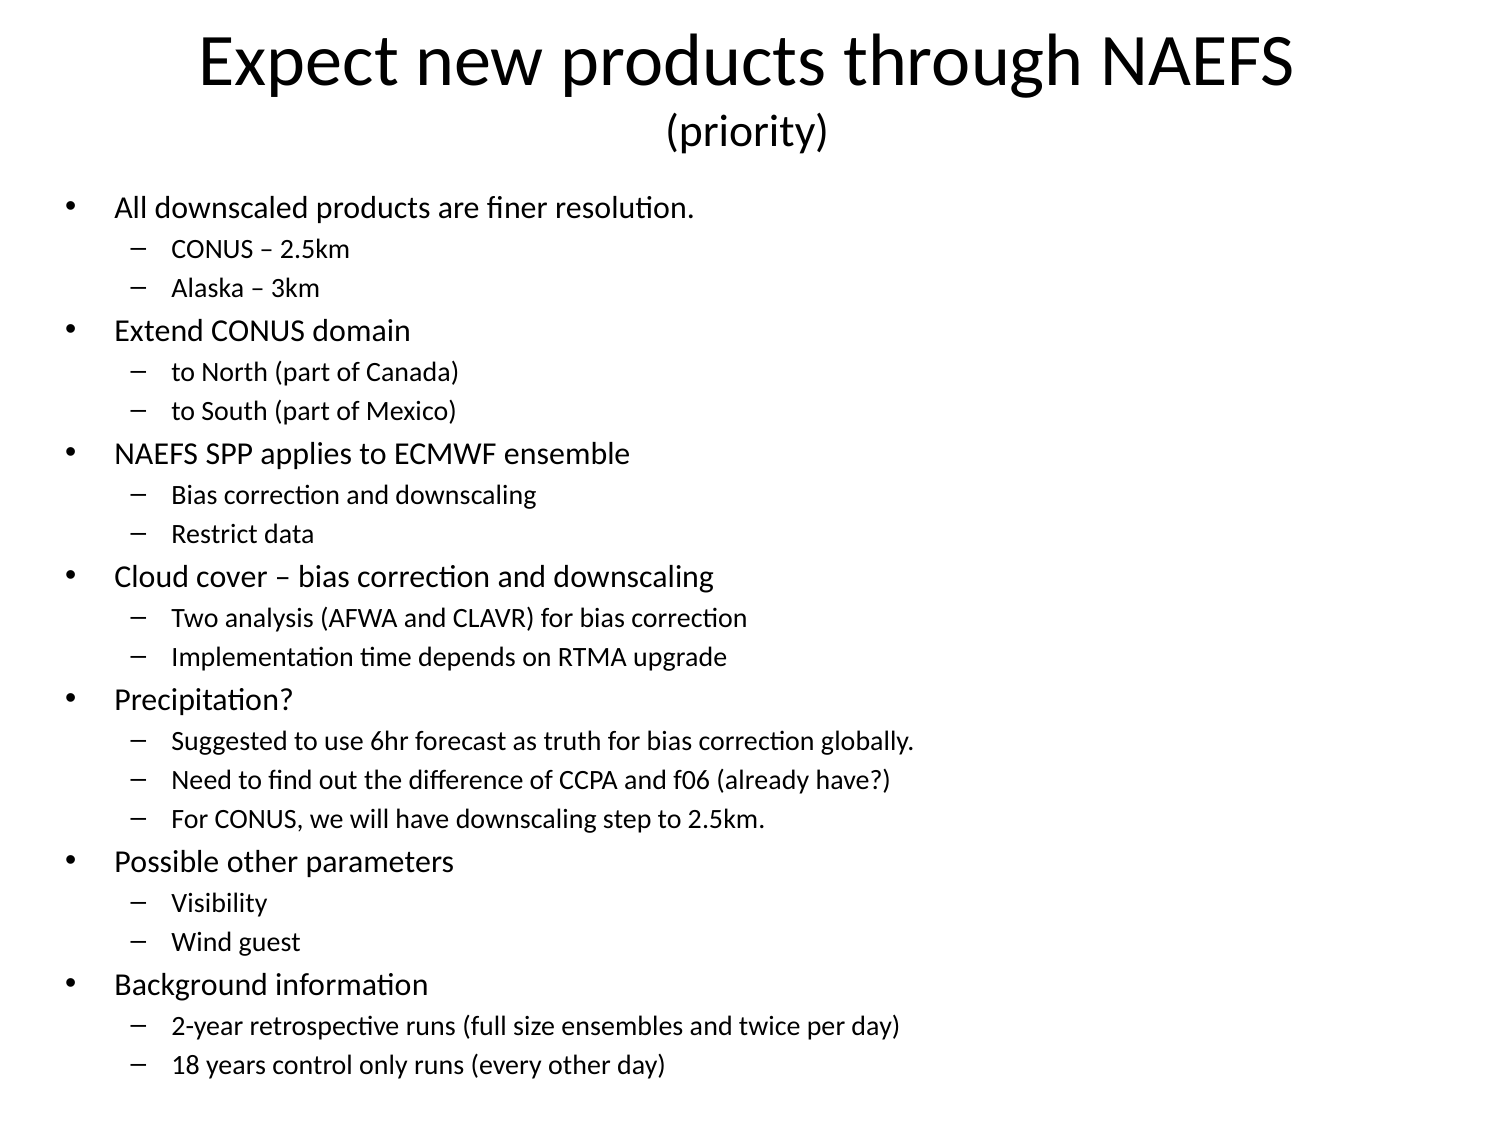

# Expect new products through NAEFS (priority)
All downscaled products are finer resolution.
CONUS – 2.5km
Alaska – 3km
Extend CONUS domain
to North (part of Canada)
to South (part of Mexico)
NAEFS SPP applies to ECMWF ensemble
Bias correction and downscaling
Restrict data
Cloud cover – bias correction and downscaling
Two analysis (AFWA and CLAVR) for bias correction
Implementation time depends on RTMA upgrade
Precipitation?
Suggested to use 6hr forecast as truth for bias correction globally.
Need to find out the difference of CCPA and f06 (already have?)
For CONUS, we will have downscaling step to 2.5km.
Possible other parameters
Visibility
Wind guest
Background information
2-year retrospective runs (full size ensembles and twice per day)
18 years control only runs (every other day)